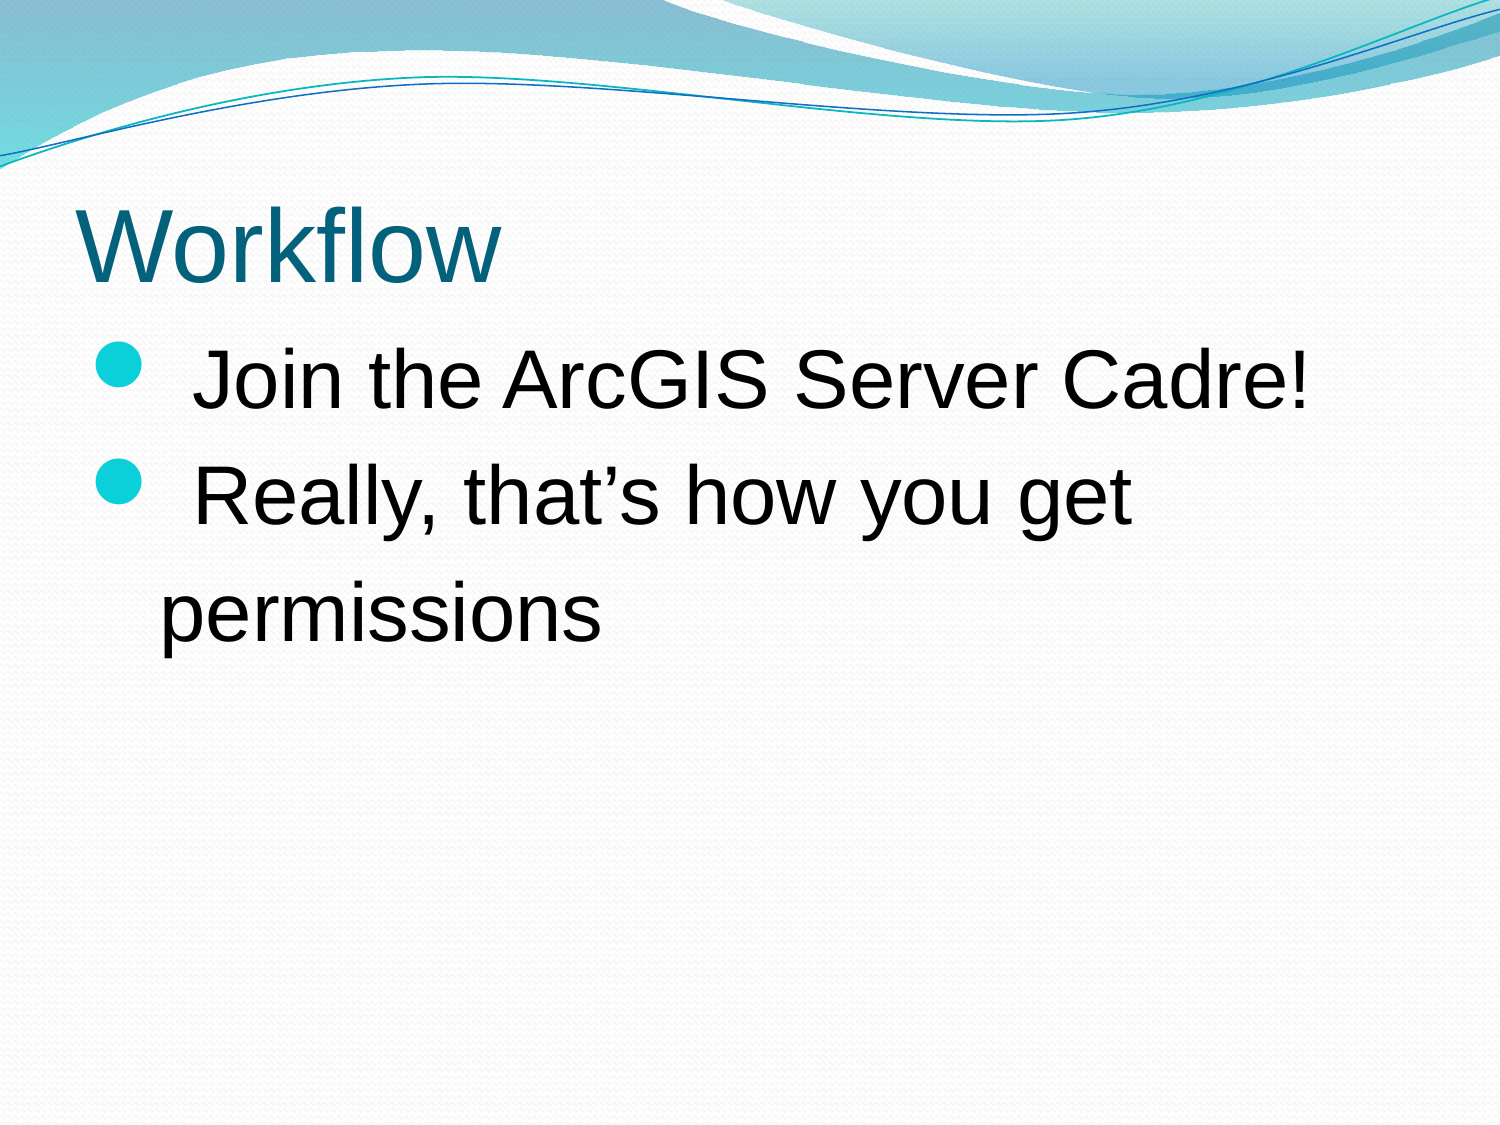

# Workflow
 Join the ArcGIS Server Cadre!
 Really, that’s how you get
   permissions